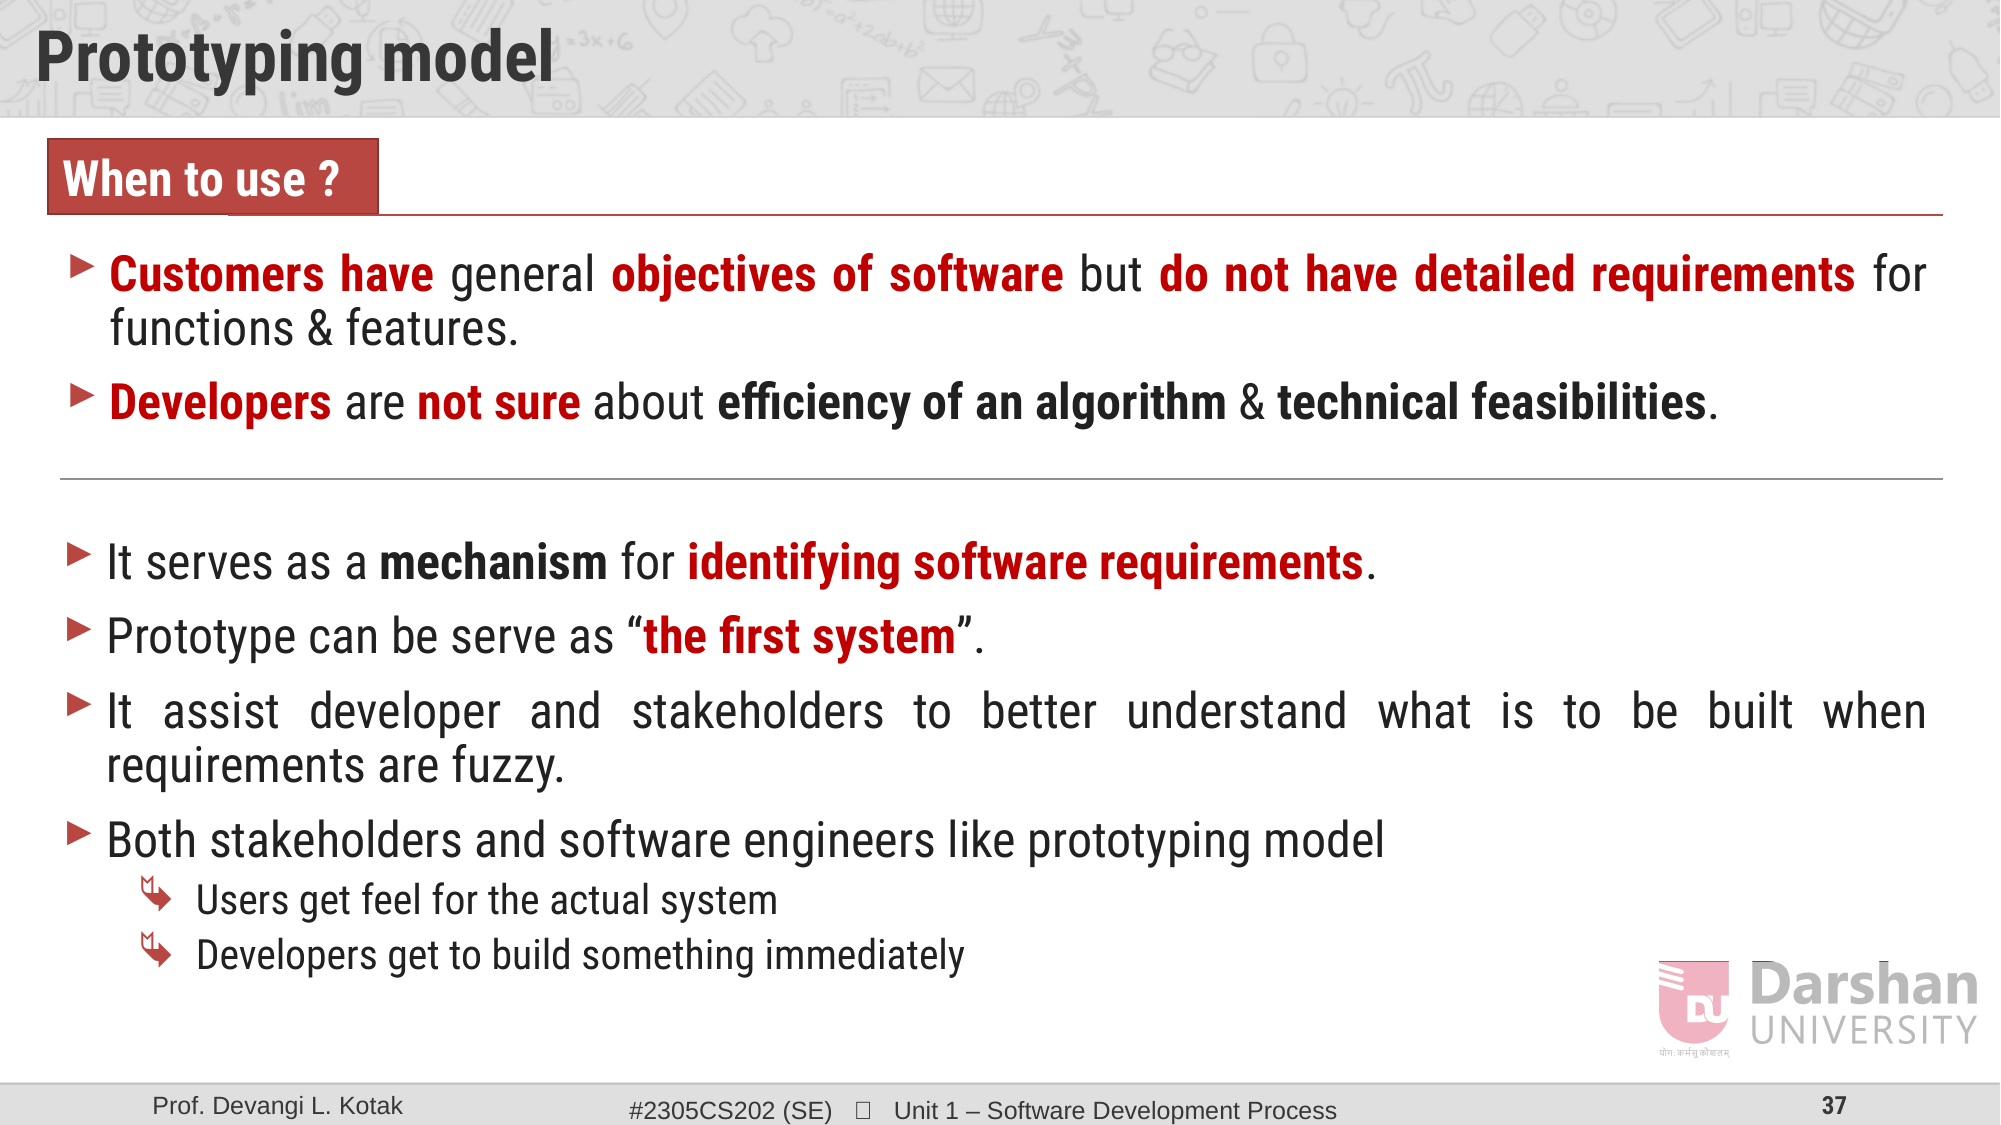

# Prototyping model
When to use ?
Customers have general objectives of software but do not have detailed requirements for functions & features.
Developers are not sure about efficiency of an algorithm & technical feasibilities.

It serves as a mechanism for identifying software requirements.
Prototype can be serve as “the first system”.
It assist developer and stakeholders to better understand what is to be built when requirements are fuzzy.
Both stakeholders and software engineers like prototyping model
Users get feel for the actual system
Developers get to build something immediately